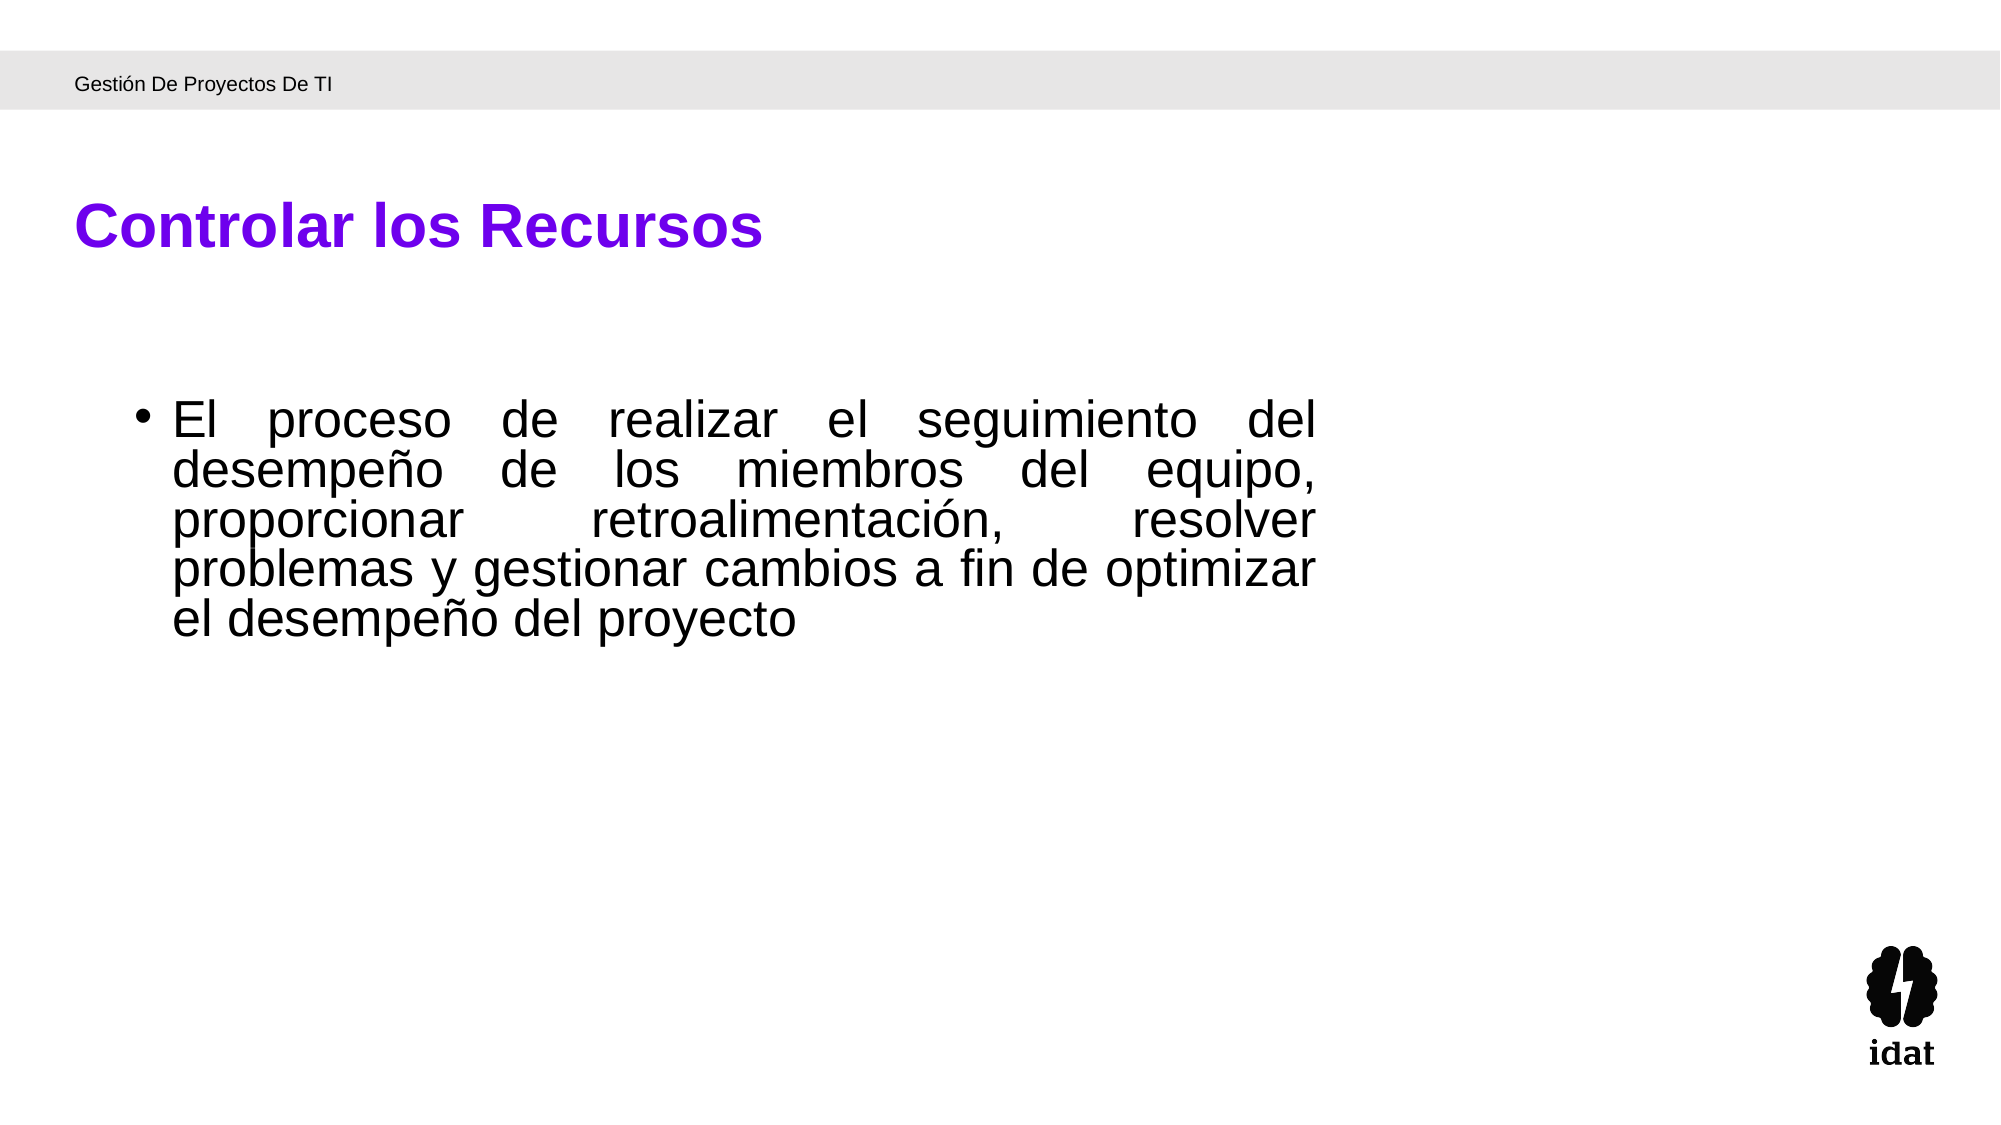

Gestión De Proyectos De TI

Controlar los Recursos
El proceso de realizar el seguimiento del desempeño de los miembros del equipo, proporcionar retroalimentación, resolver problemas y gestionar cambios a fin de optimizar el desempeño del proyecto